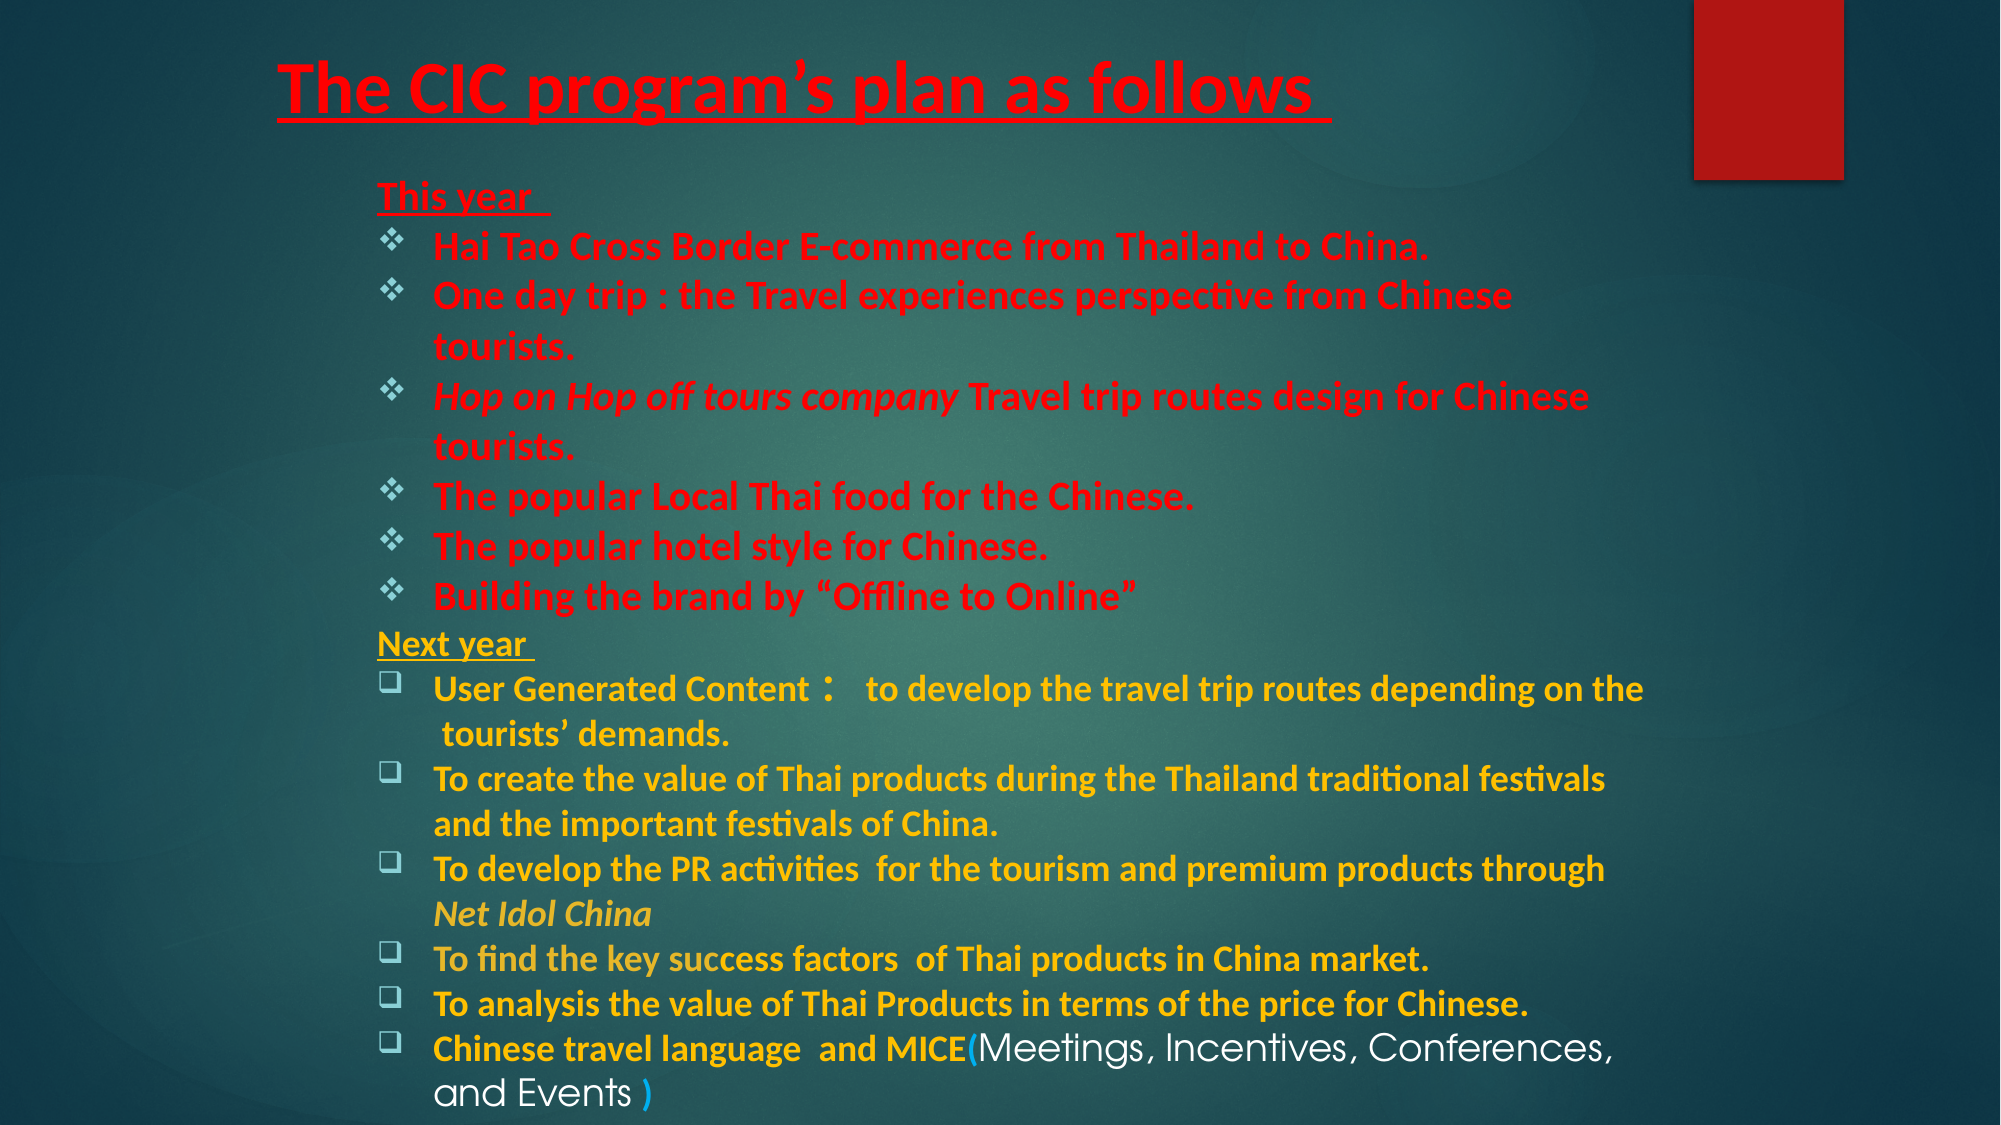

# The CIC program’s plan as follows
This year
Hai Tao Cross Border E-commerce from Thailand to China.
One day trip : the Travel experiences perspective from Chinese tourists.
Hop on Hop off tours company Travel trip routes design for Chinese tourists.
The popular Local Thai food for the Chinese.
The popular hotel style for Chinese.
Building the brand by “Offline to Online”
Next year
User Generated Content：to develop the travel trip routes depending on the  tourists’ demands.
To create the value of Thai products during the Thailand traditional festivals and the important festivals of China.
To develop the PR activities  for the tourism and premium products through Net Idol China
To find the key success factors  of Thai products in China market.
To analysis the value of Thai Products in terms of the price for Chinese.
Chinese travel language  and MICE(Meetings, Incentives, Conferences, and Events )